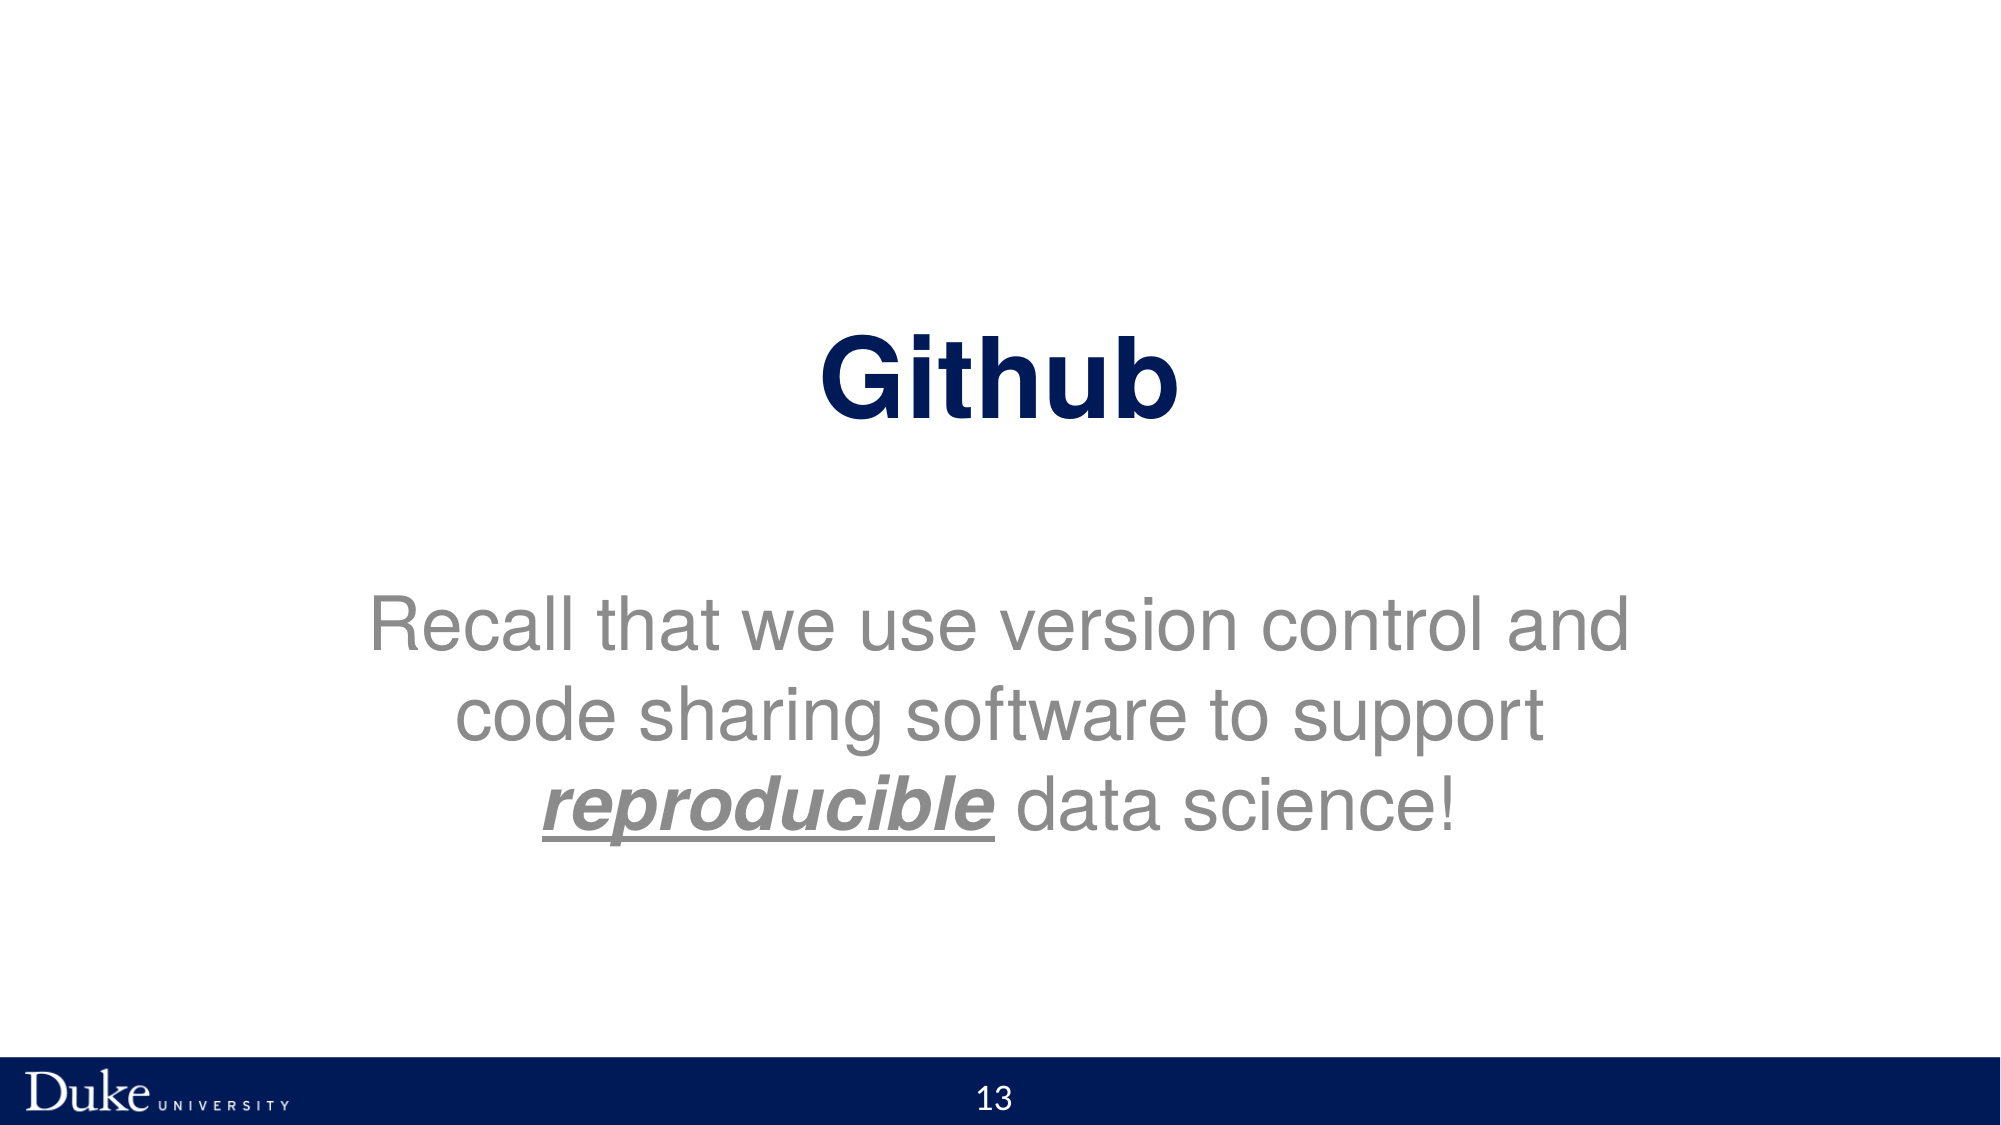

# Github
Recall that we use version control and code sharing software to support reproducible data science!
13